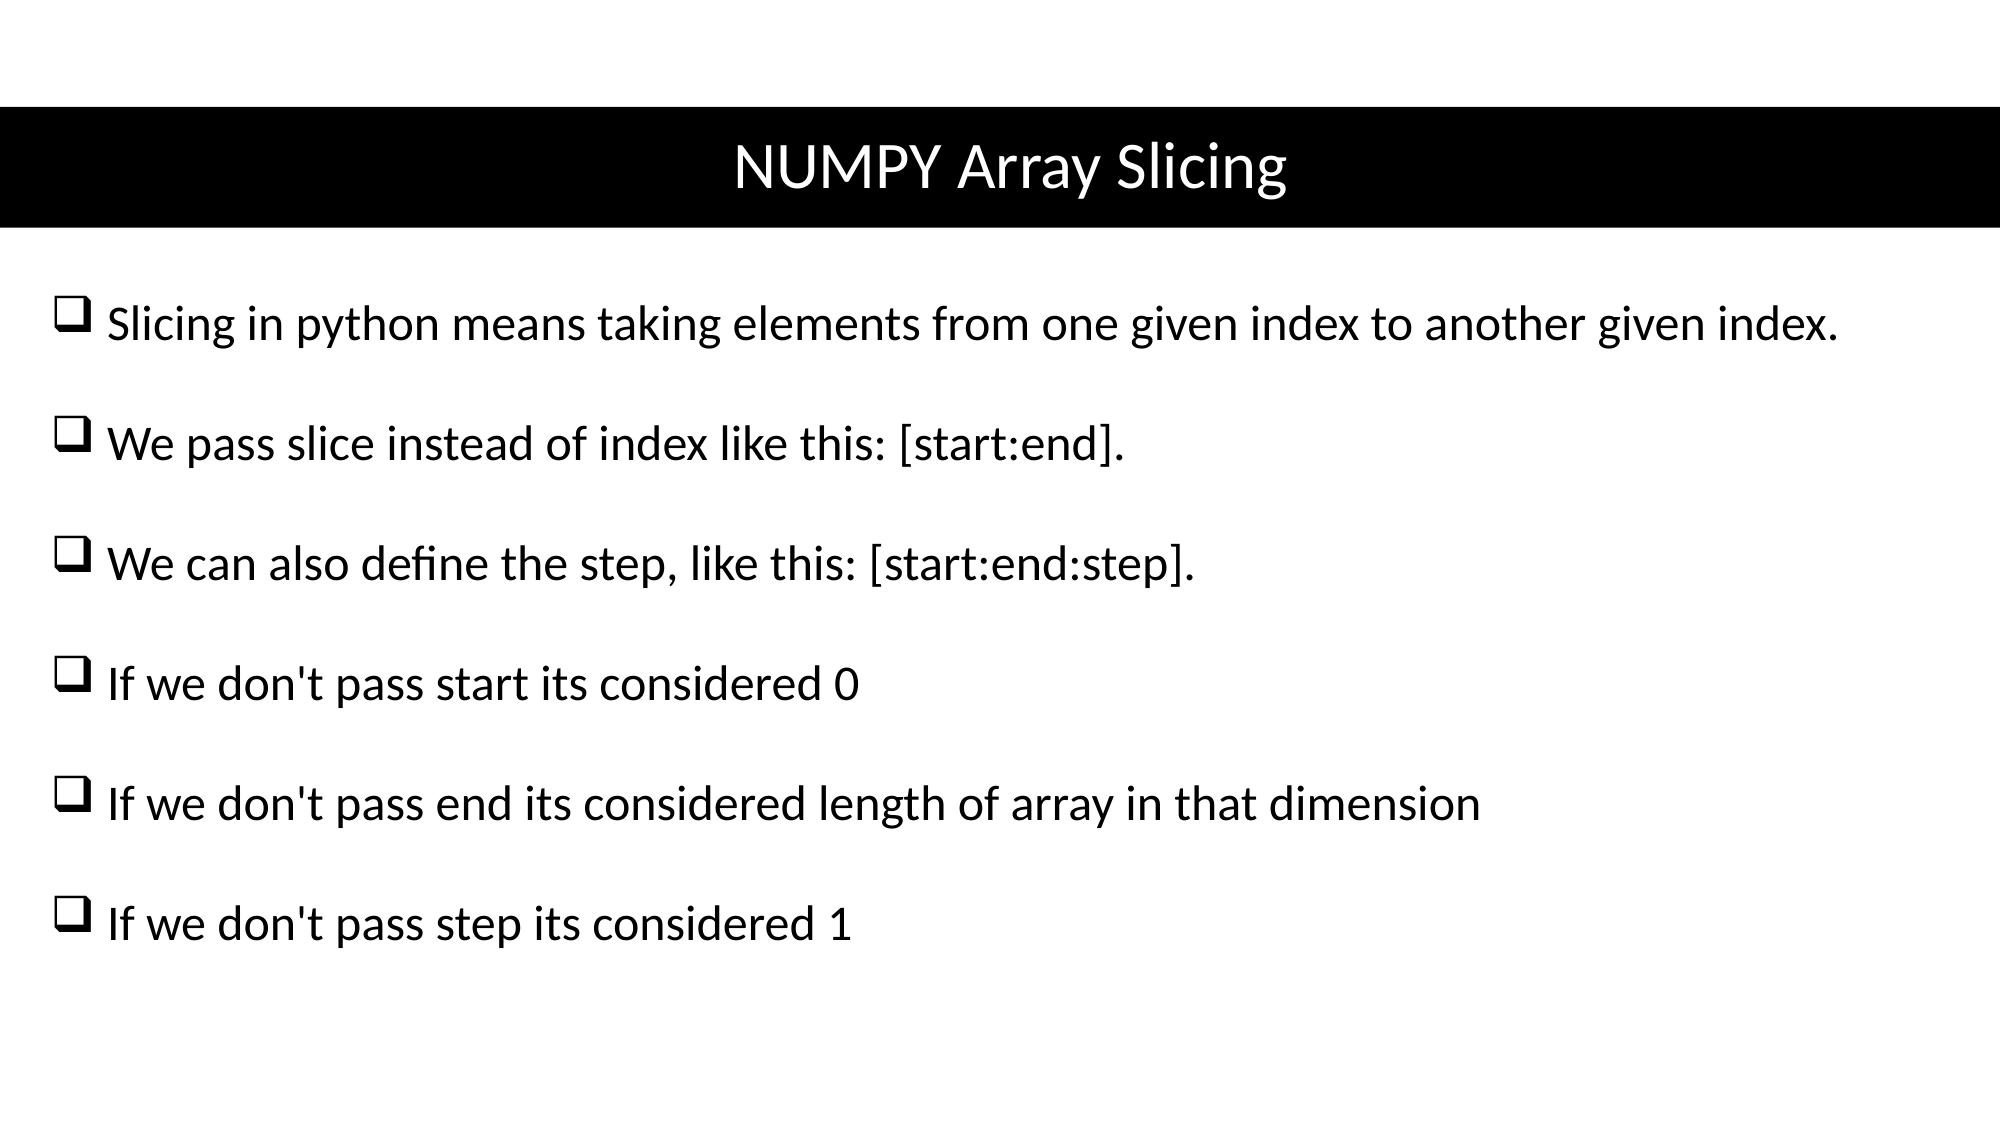

# NUMPY Array Slicing

Slicing in python means taking elements from one given index to another given index.

We pass slice instead of index like this: [start:end].

We can also define the step, like this: [start:end:step].

If we don't pass start its considered 0

If we don't pass end its considered length of array in that dimension

If we don't pass step its considered 1